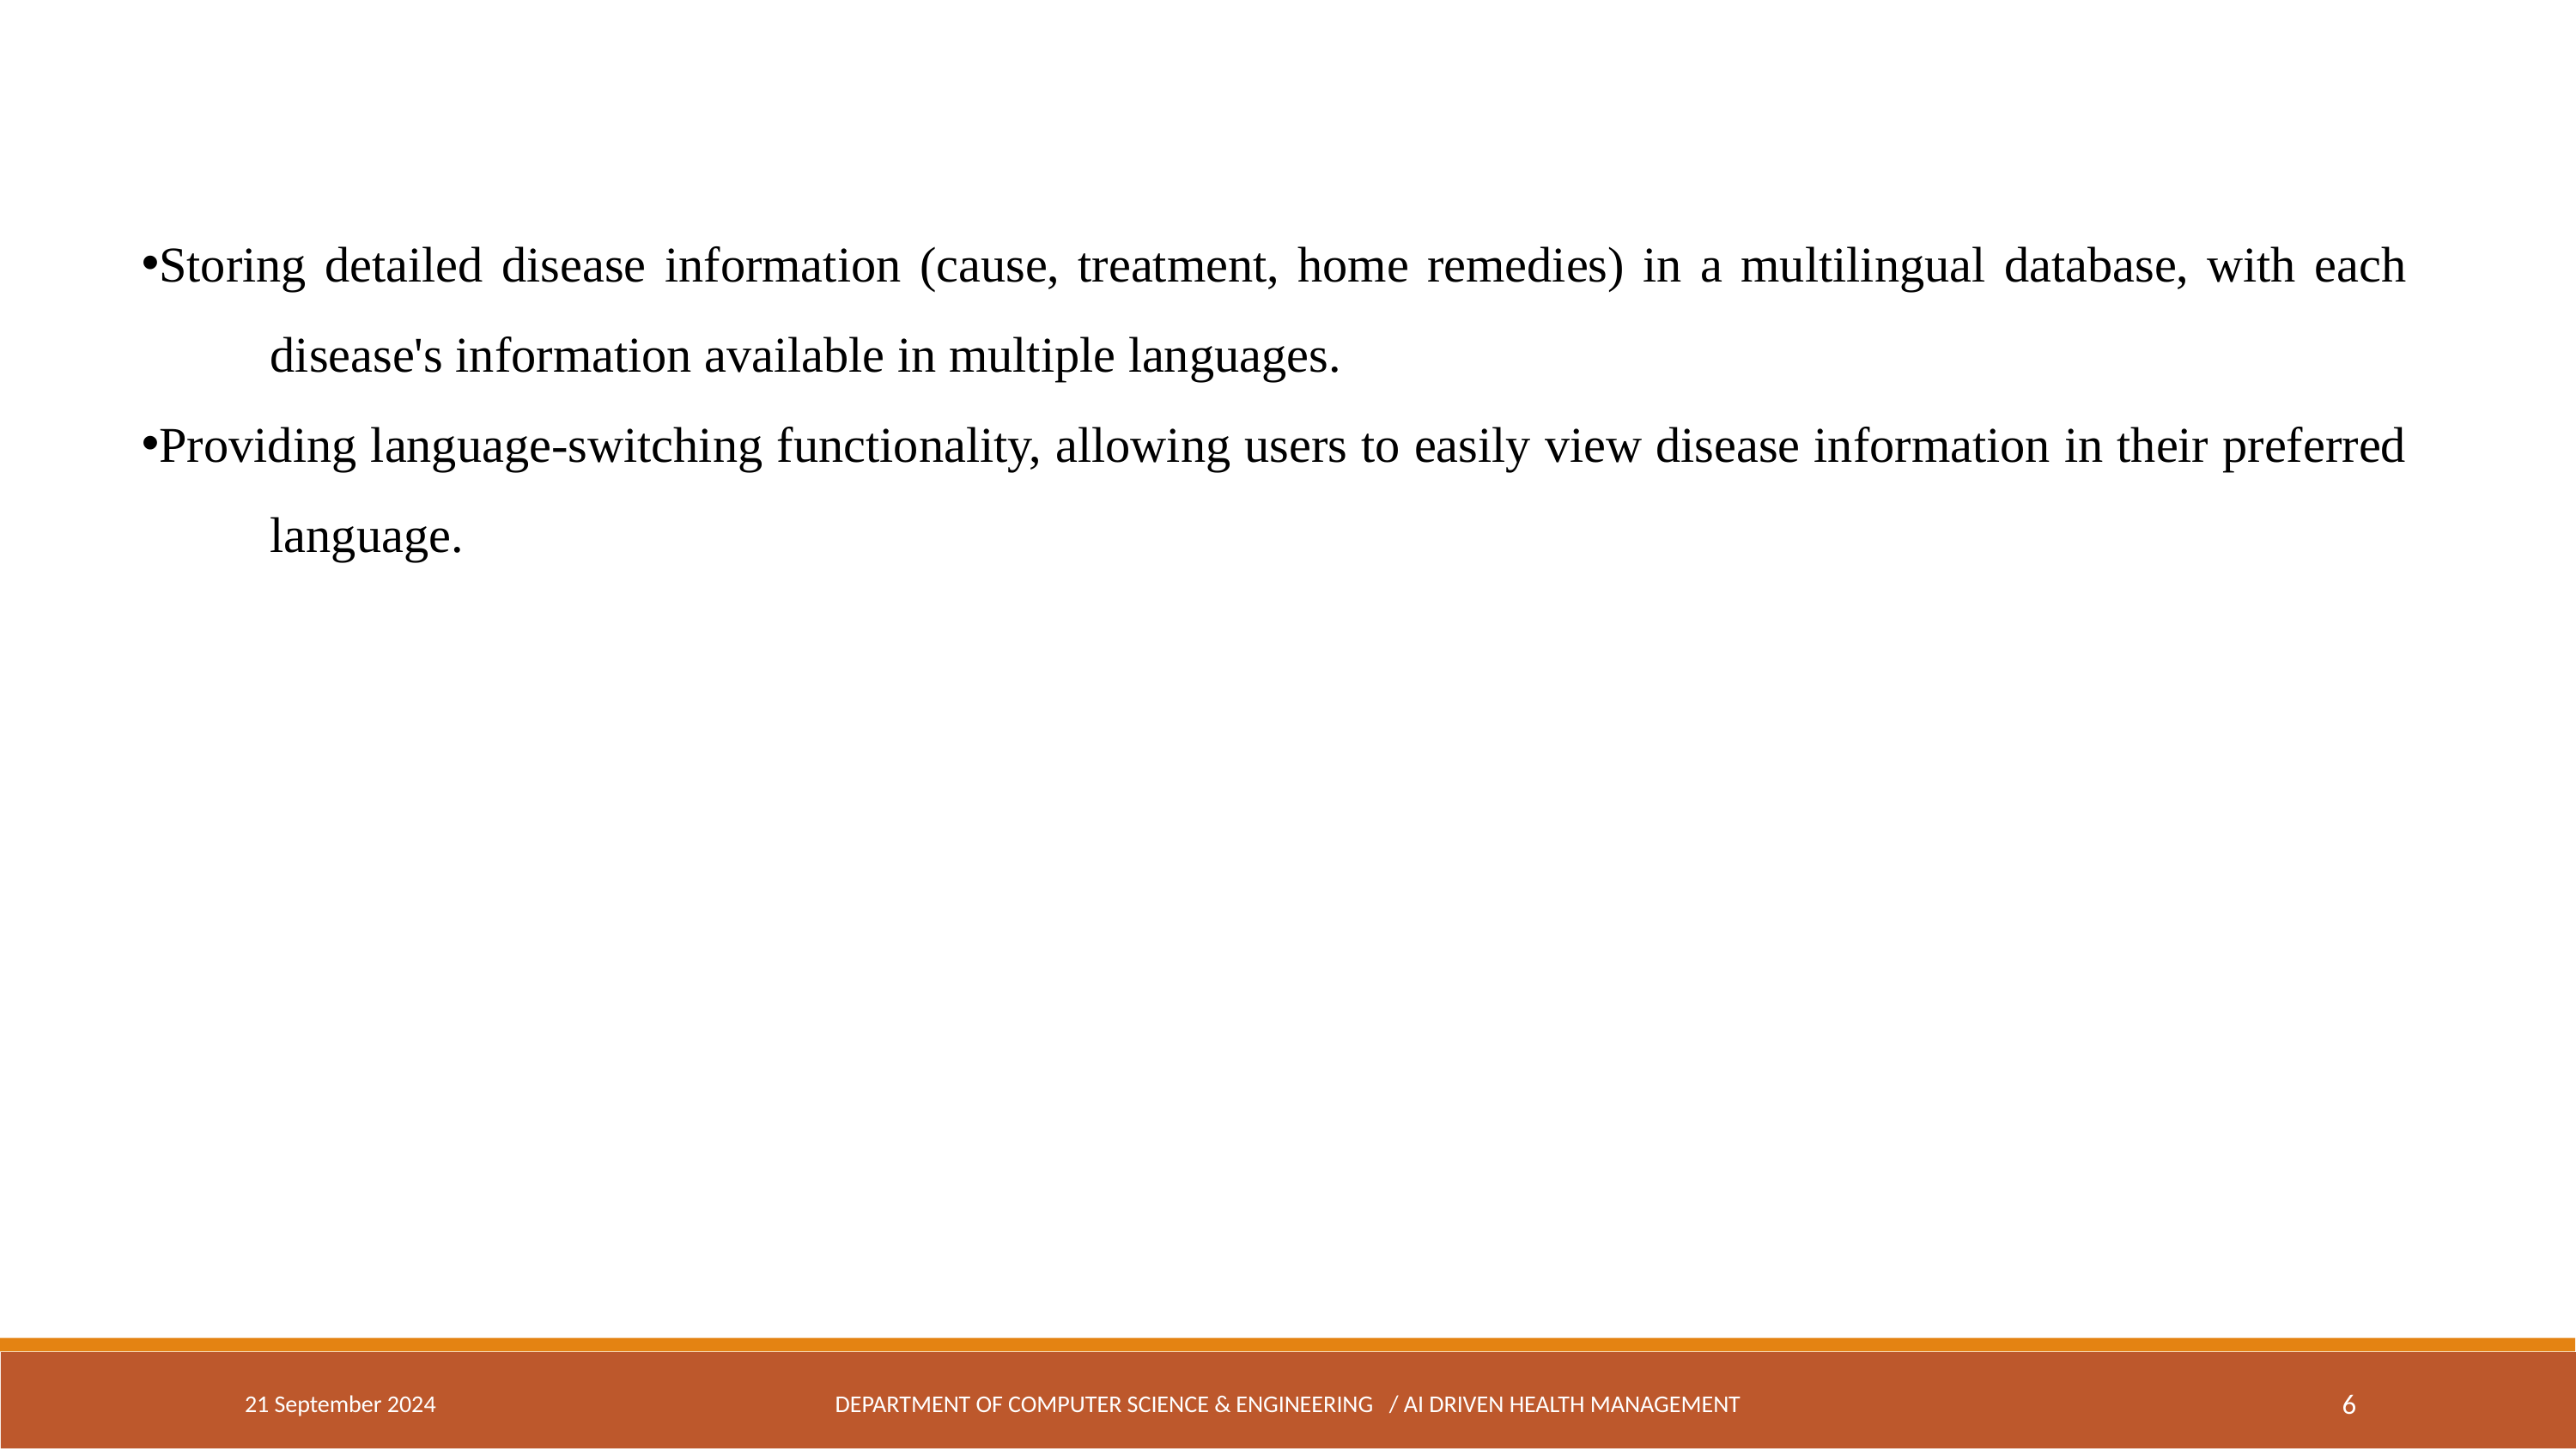

Storing detailed disease information (cause, treatment, home remedies) in a multilingual database, with each 	disease's information available in multiple languages.
Providing language-switching functionality, allowing users to easily view disease information in their preferred 	language.
21 September 2024
DEPARTMENT OF COMPUTER SCIENCE & ENGINEERING   / AI DRIVEN HEALTH MANAGEMENT
6